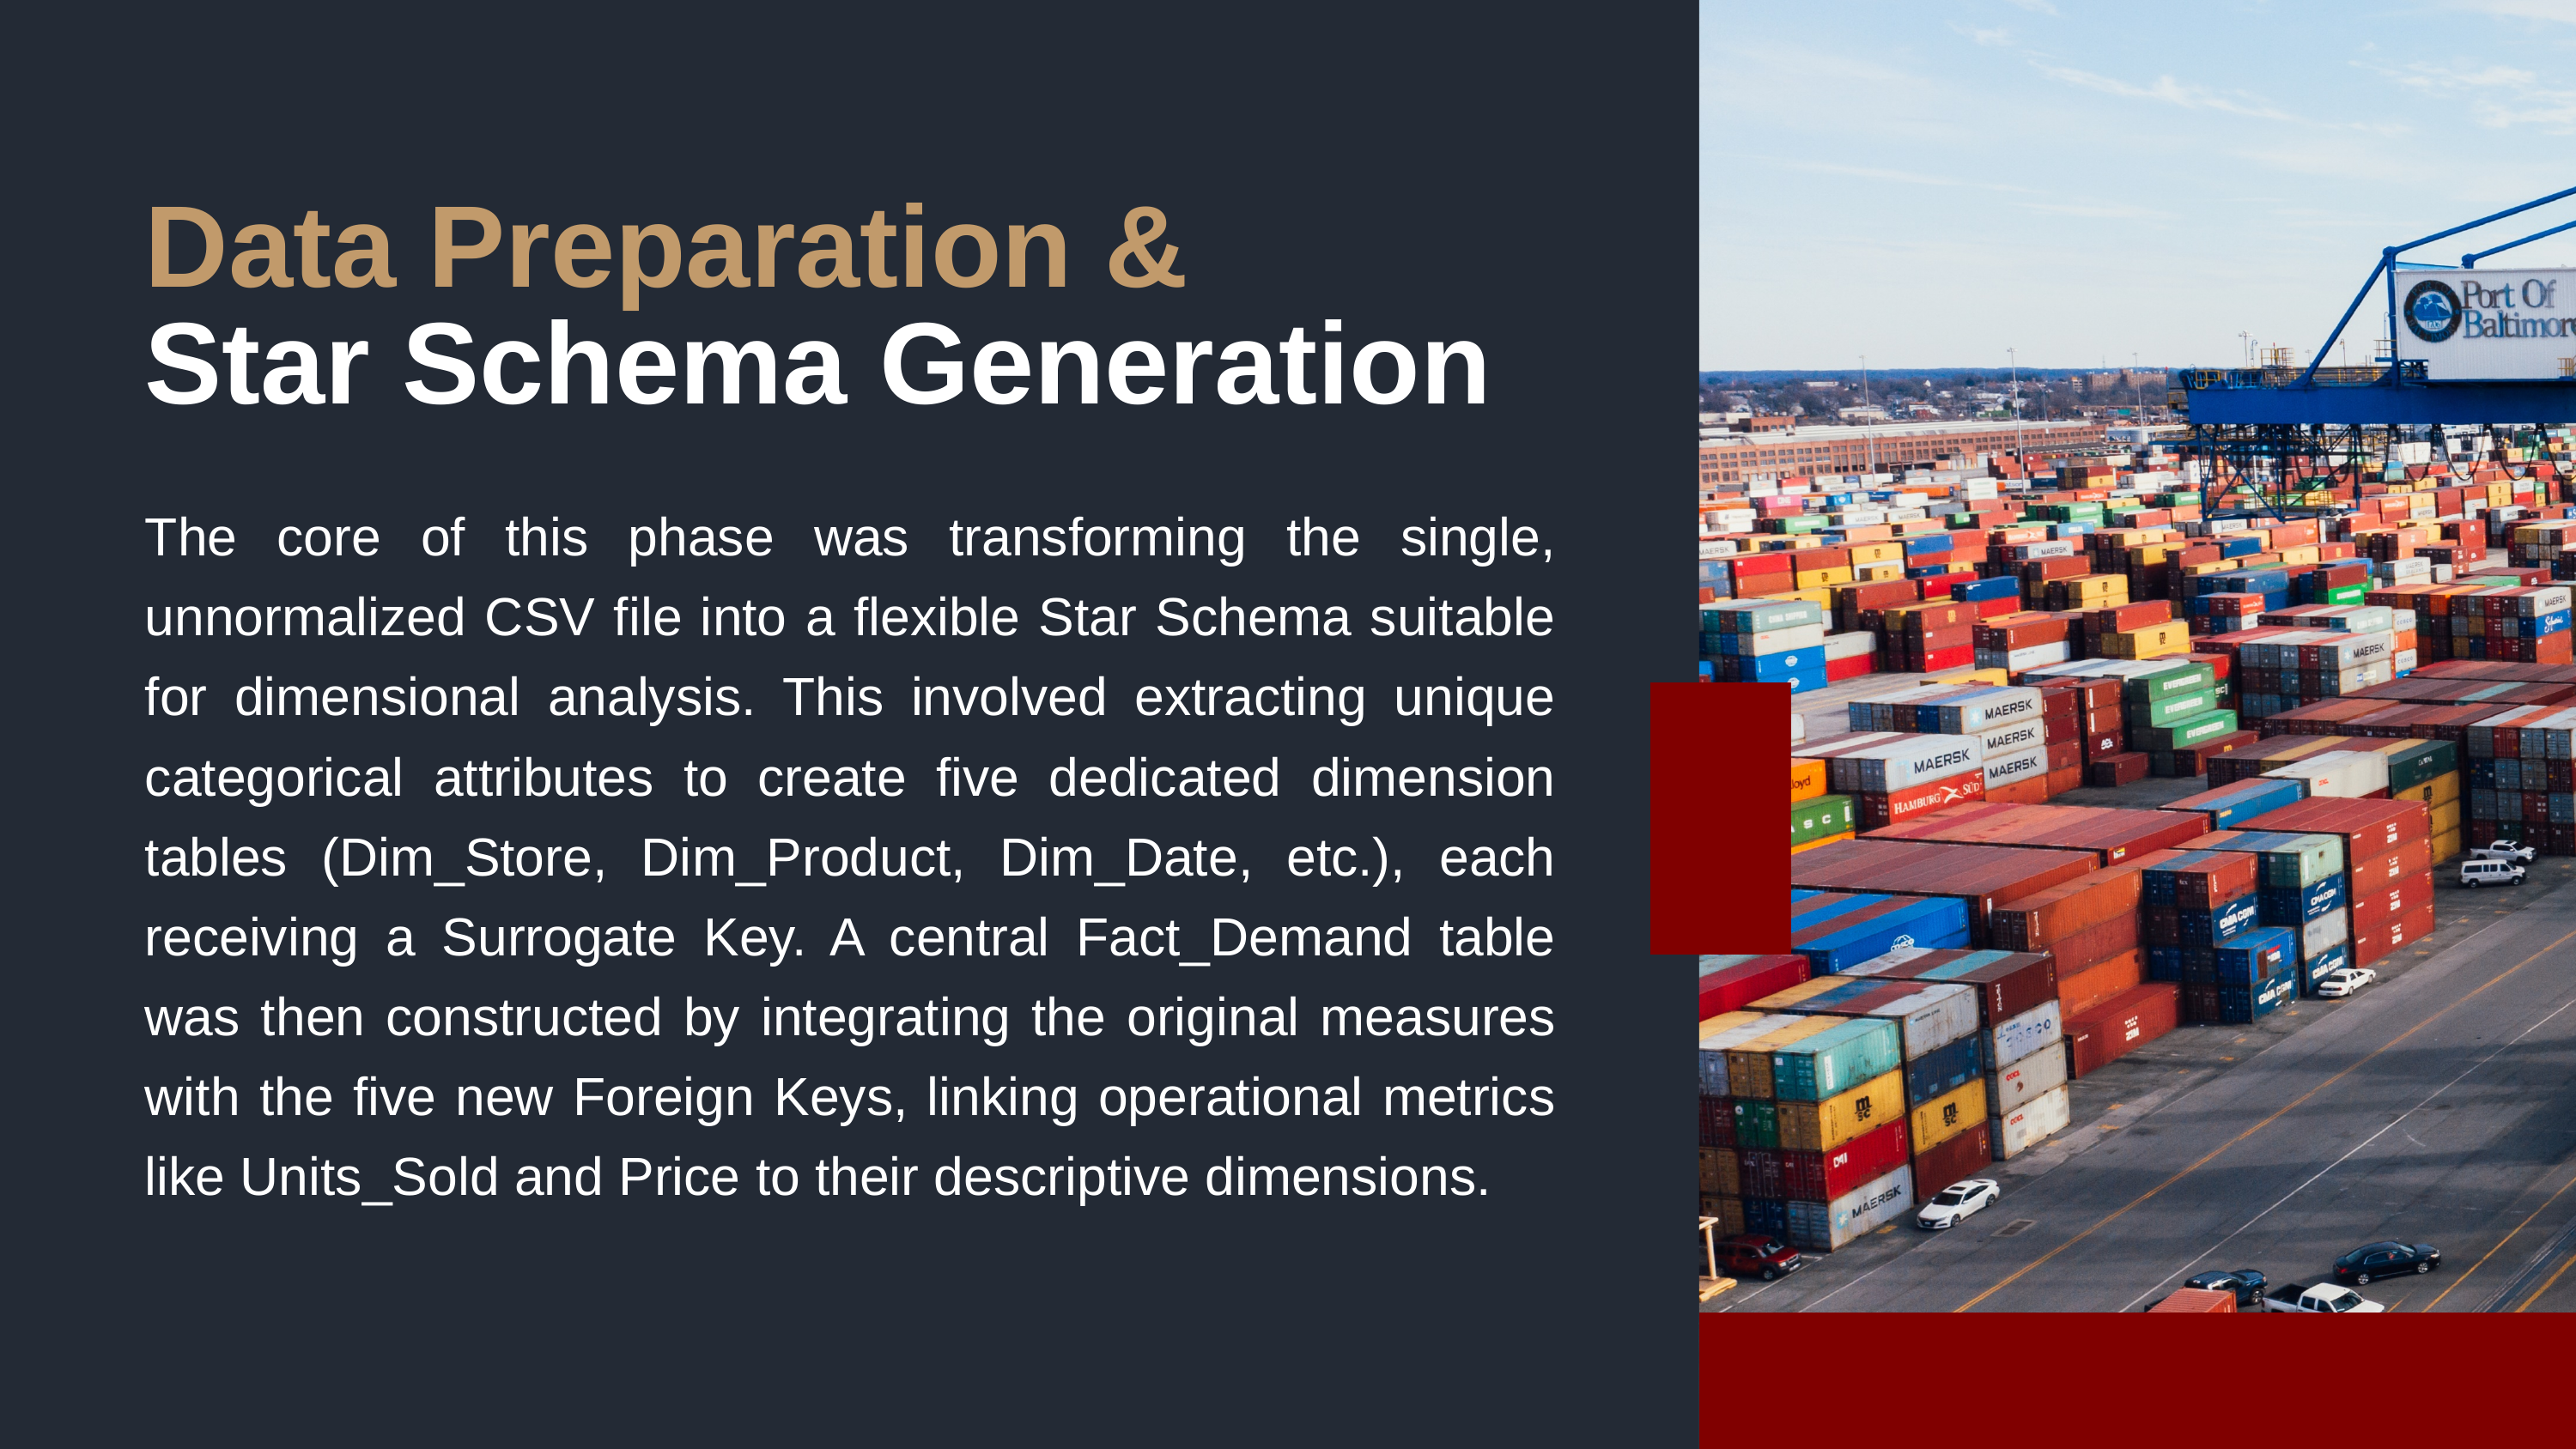

Data Preparation &
Star Schema Generation
The core of this phase was transforming the single, unnormalized CSV file into a flexible Star Schema suitable for dimensional analysis. This involved extracting unique categorical attributes to create five dedicated dimension tables (Dim_Store, Dim_Product, Dim_Date, etc.), each receiving a Surrogate Key. A central Fact_Demand table was then constructed by integrating the original measures with the five new Foreign Keys, linking operational metrics like Units_Sold and Price to their descriptive dimensions.